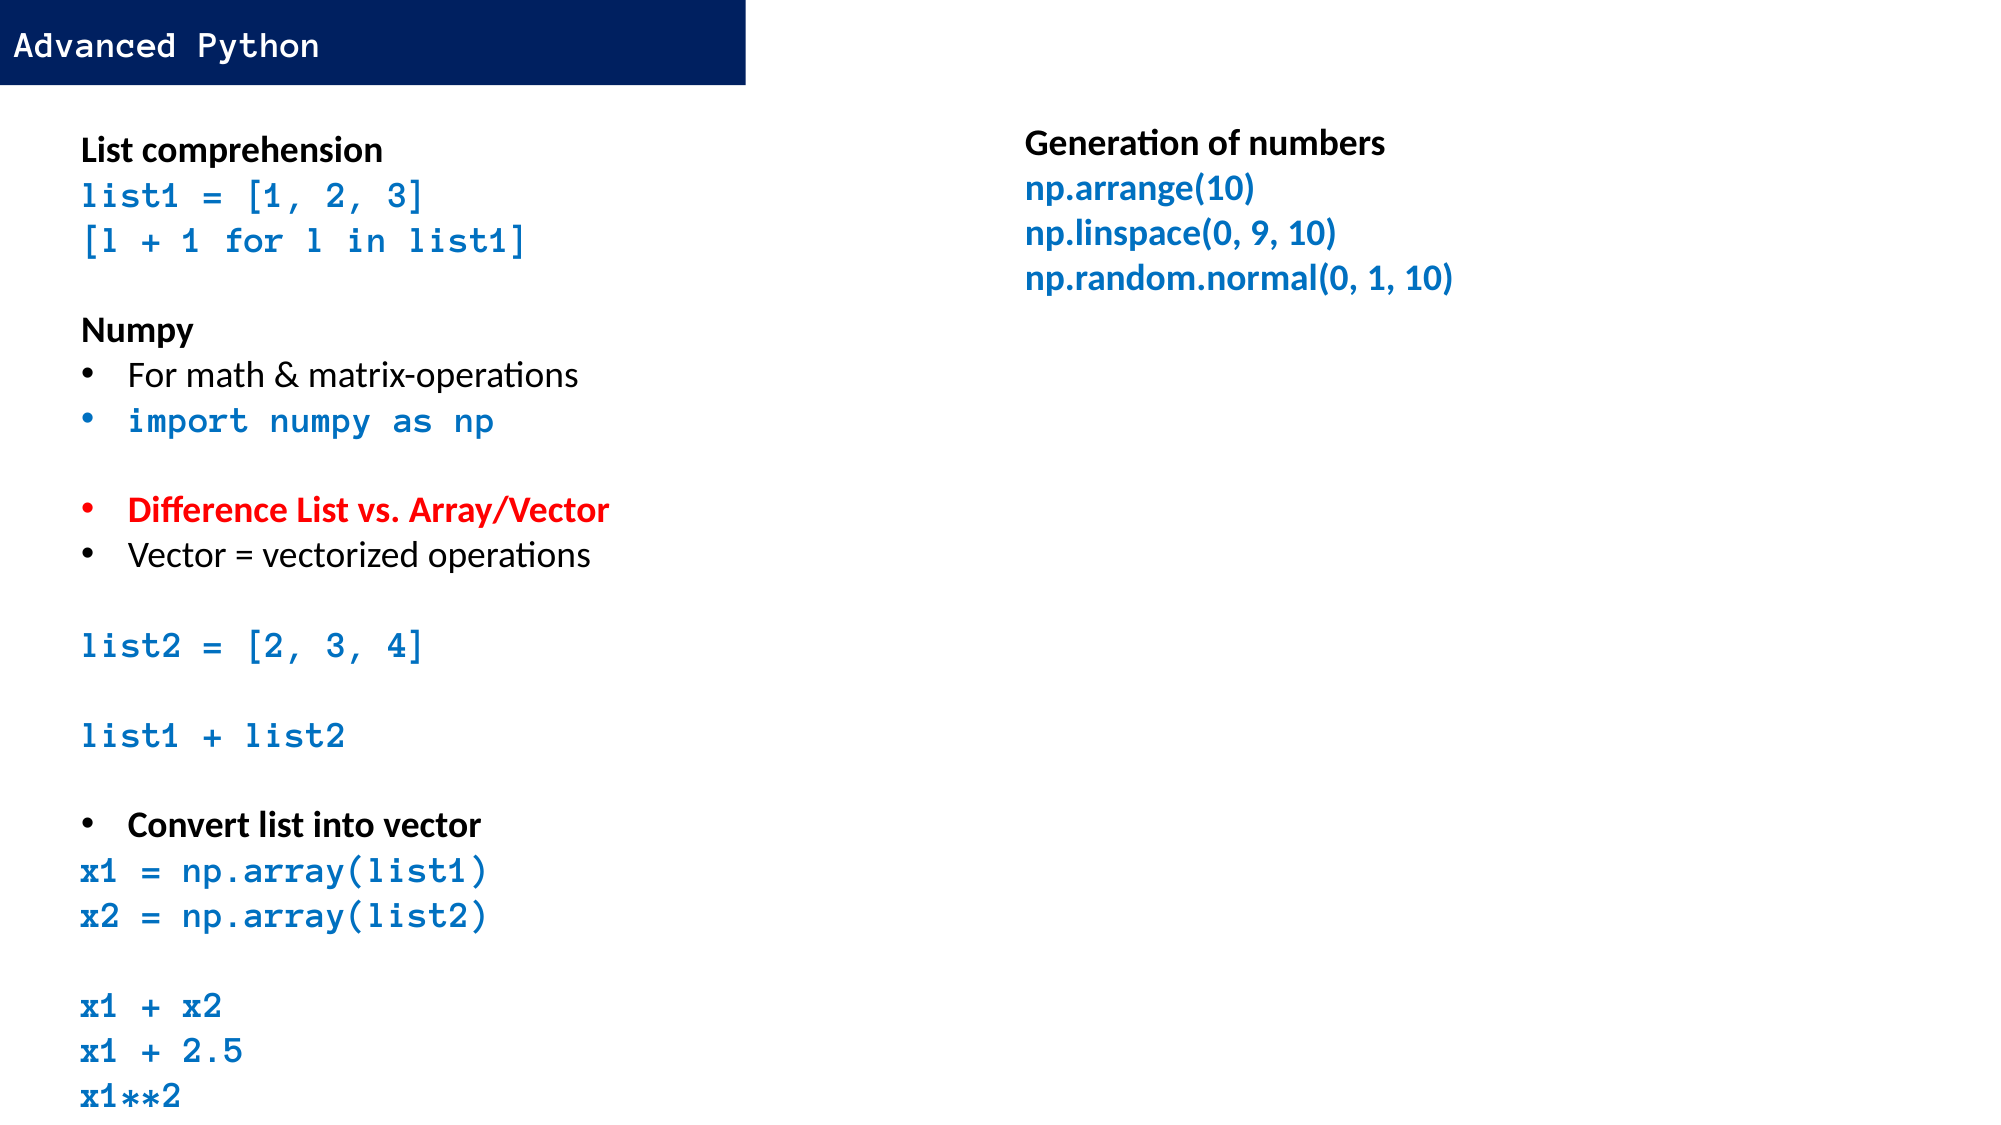

Advanced Python

Generation of numbers
np.arrange(10)
np.linspace(0, 9, 10)
np.random.normal(0, 1, 10)

List comprehension
list1 = [1, 2, 3]
[l + 1 for l in list1]

Numpy
For math & matrix-operations
import numpy as np

Difference List vs. Array/Vector
Vector = vectorized operations

list2 = [2, 3, 4]

list1 + list2

Convert list into vector
x1 = np.array(list1)
x2 = np.array(list2)

x1 + x2
x1 + 2.5
x1**2